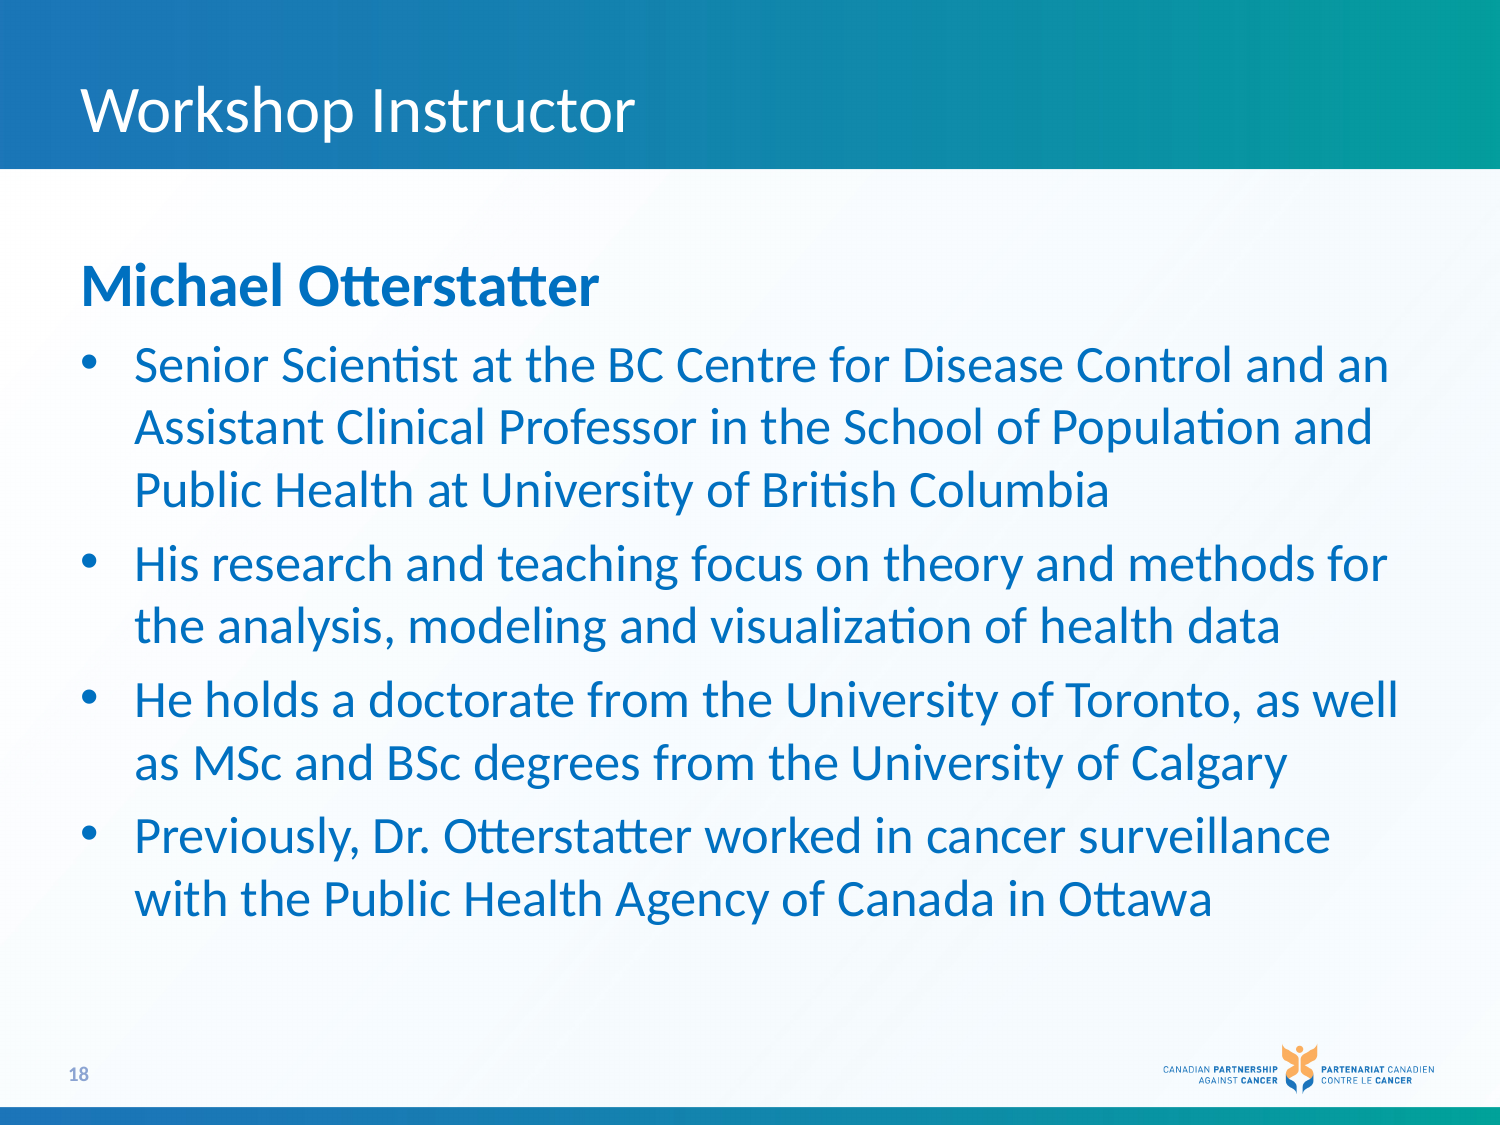

# Workshop Instructor
Michael Otterstatter
Senior Scientist at the BC Centre for Disease Control and an Assistant Clinical Professor in the School of Population and Public Health at University of British Columbia
His research and teaching focus on theory and methods for the analysis, modeling and visualization of health data
He holds a doctorate from the University of Toronto, as well as MSc and BSc degrees from the University of Calgary
Previously, Dr. Otterstatter worked in cancer surveillance with the Public Health Agency of Canada in Ottawa
18